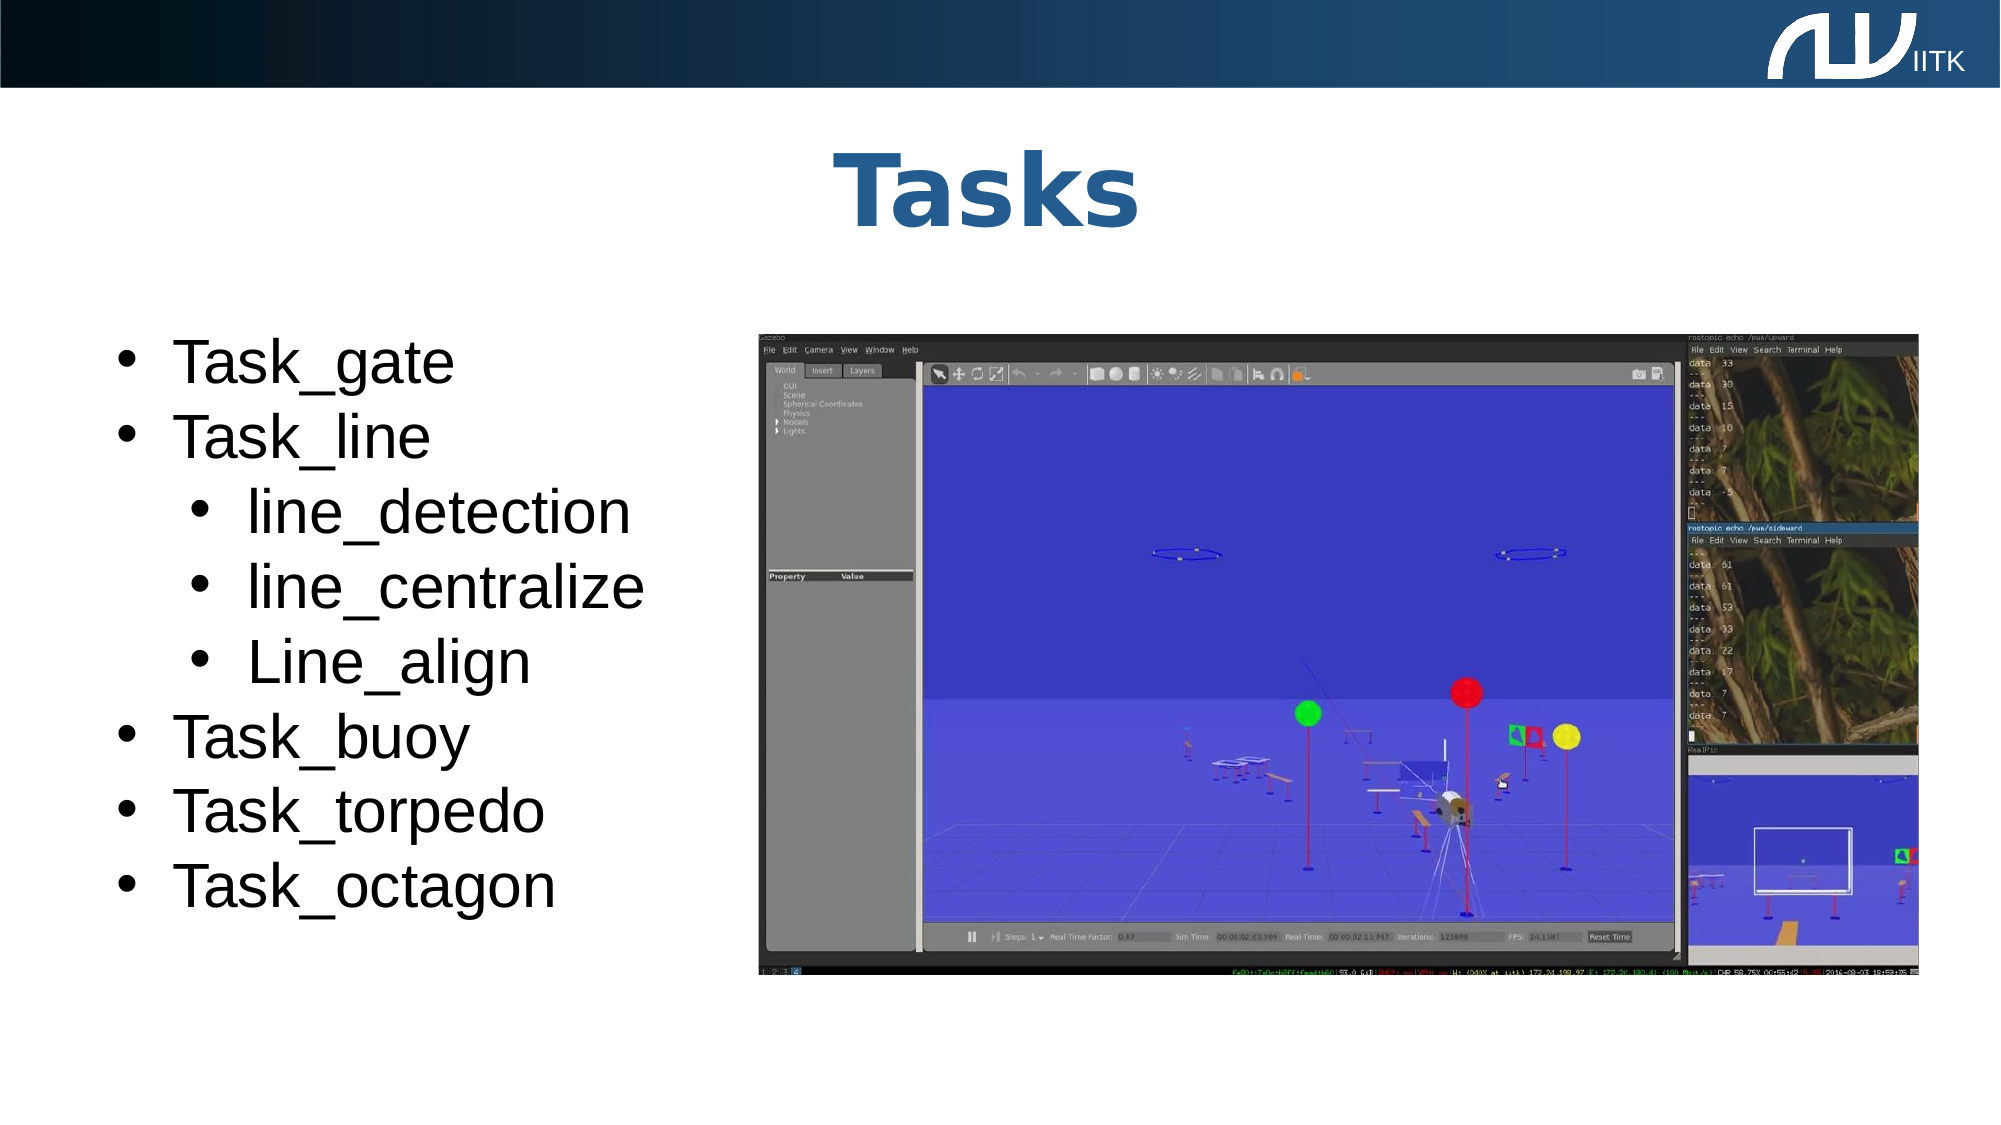

IITK
# Tasks
Task_gate
Task_line
line_detection
line_centralize
Line_align
Task_buoy
Task_torpedo
Task_octagon